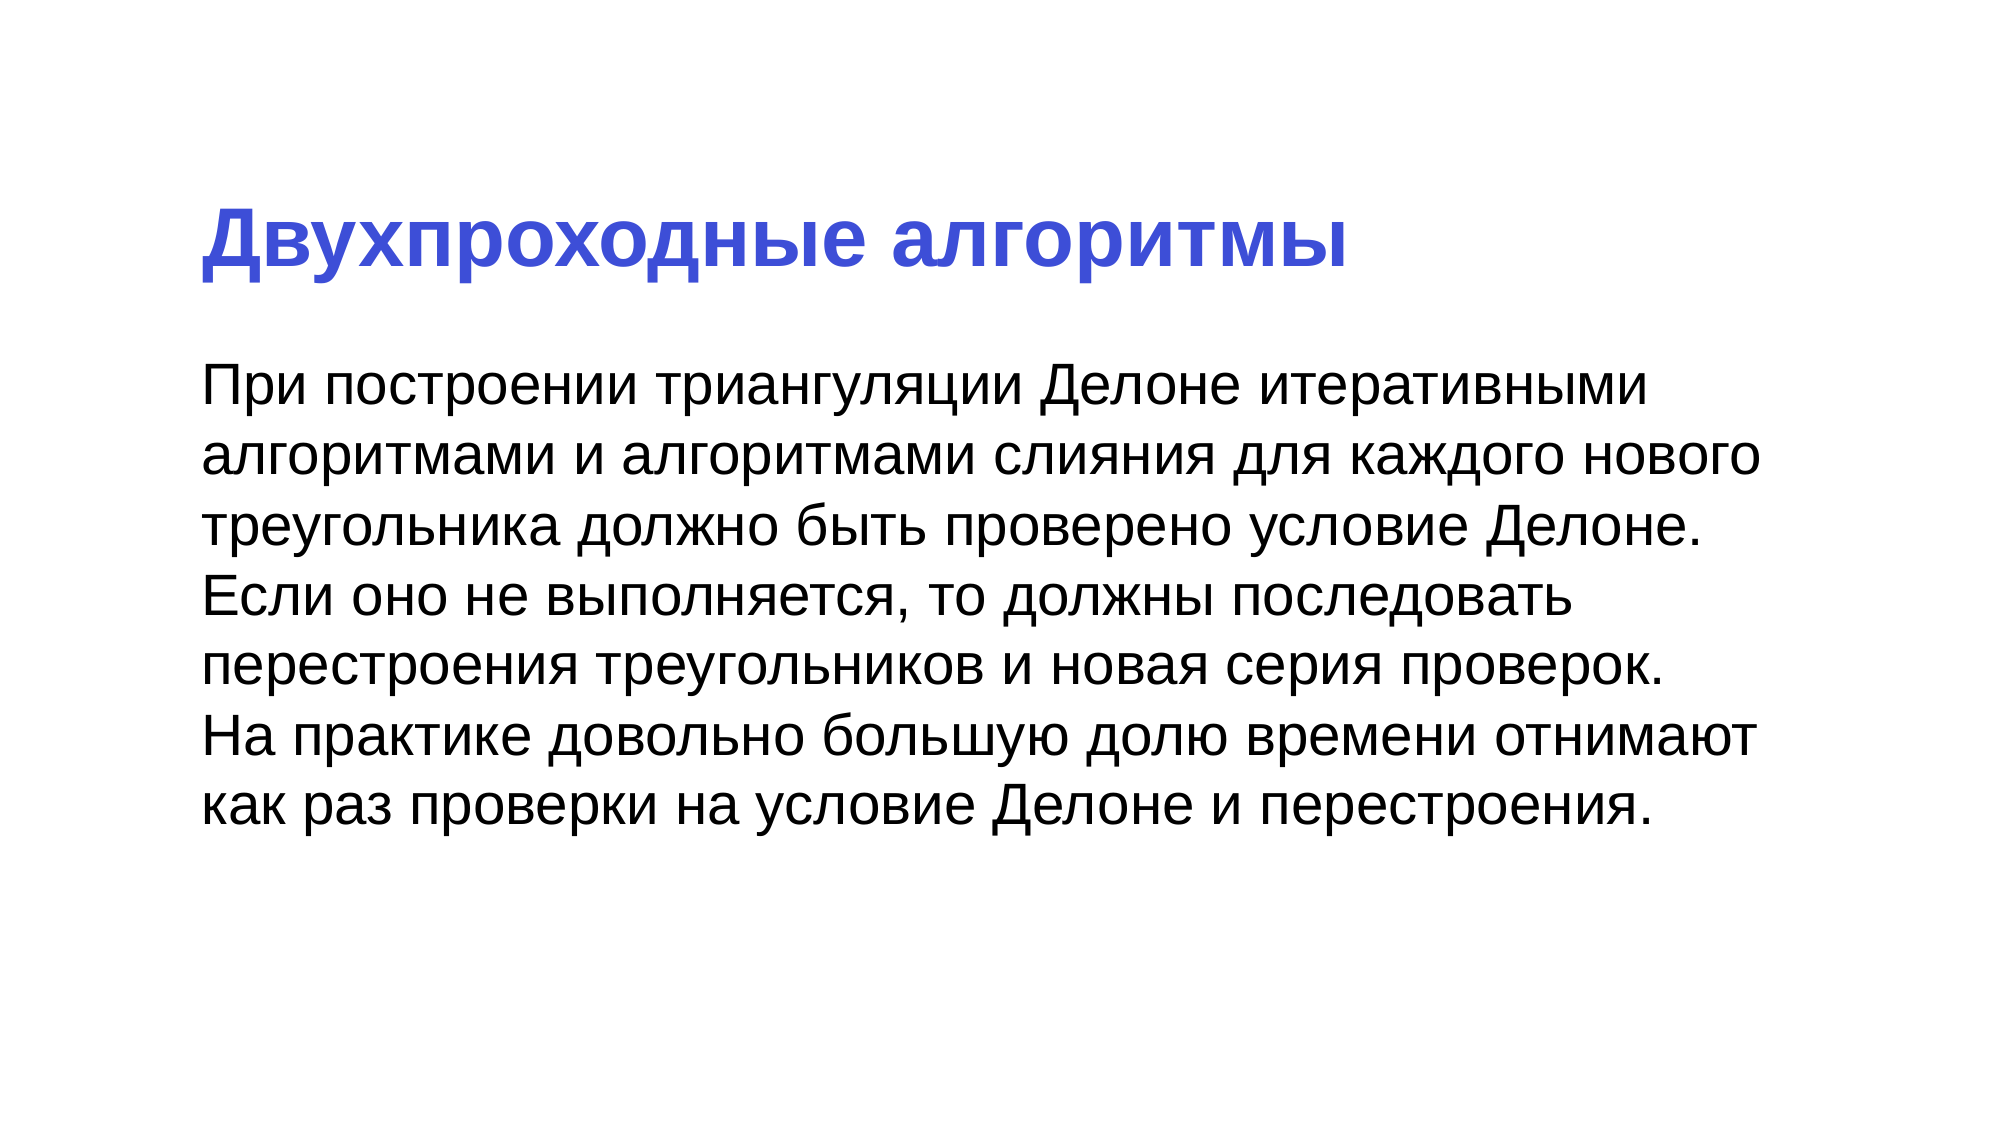

Двухпроходные алгоритмы
При построении триангуляции Делоне итеративными алгоритмами и алгоритмами слияния для каждого нового треугольника должно быть проверено условие Делоне.
Если оно не выполняется, то должны последовать перестроения треугольников и новая серия проверок.
На практике довольно большую долю времени отнимают как раз проверки на условие Делоне и перестроения.